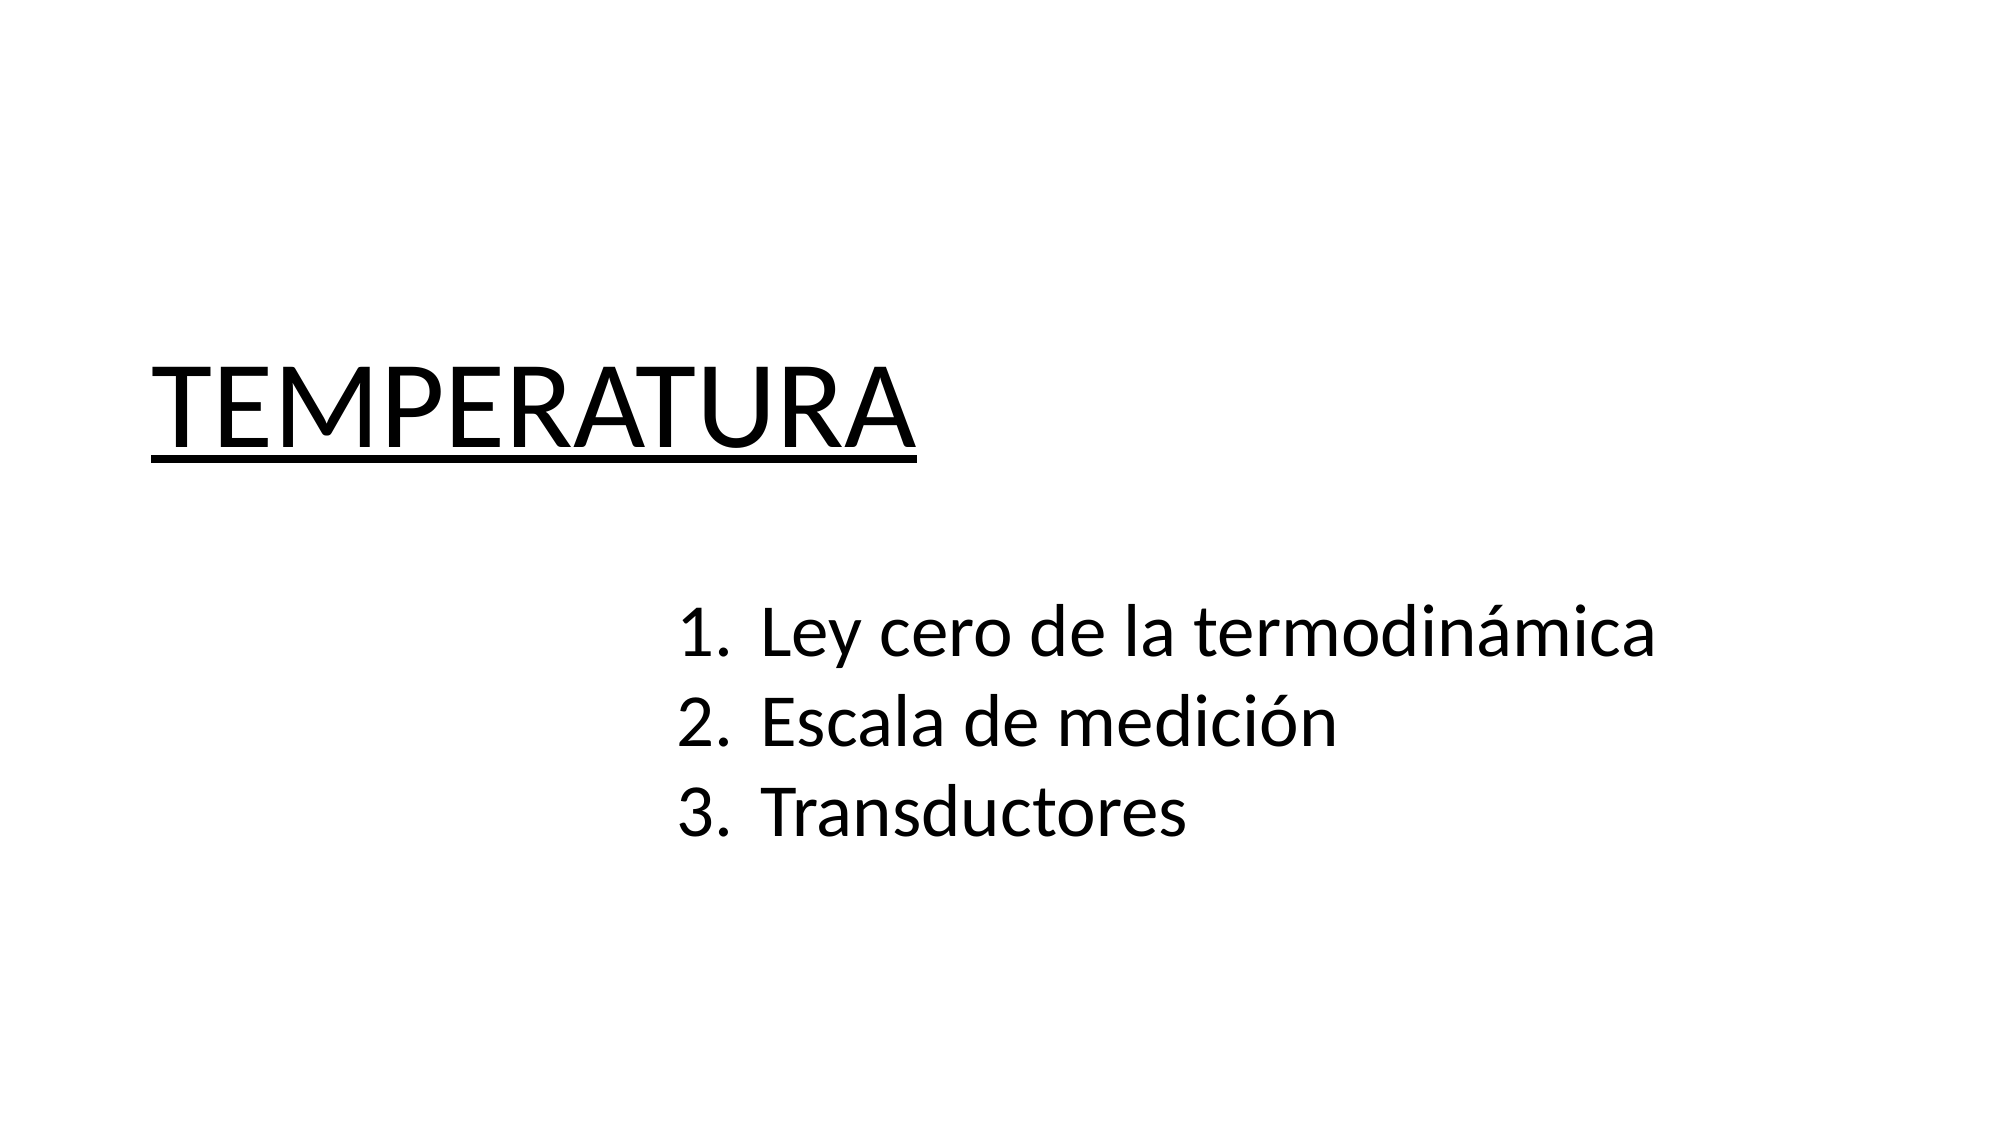

# TEMPERATURA
Ley cero de la termodinámica
Escala de medición
Transductores